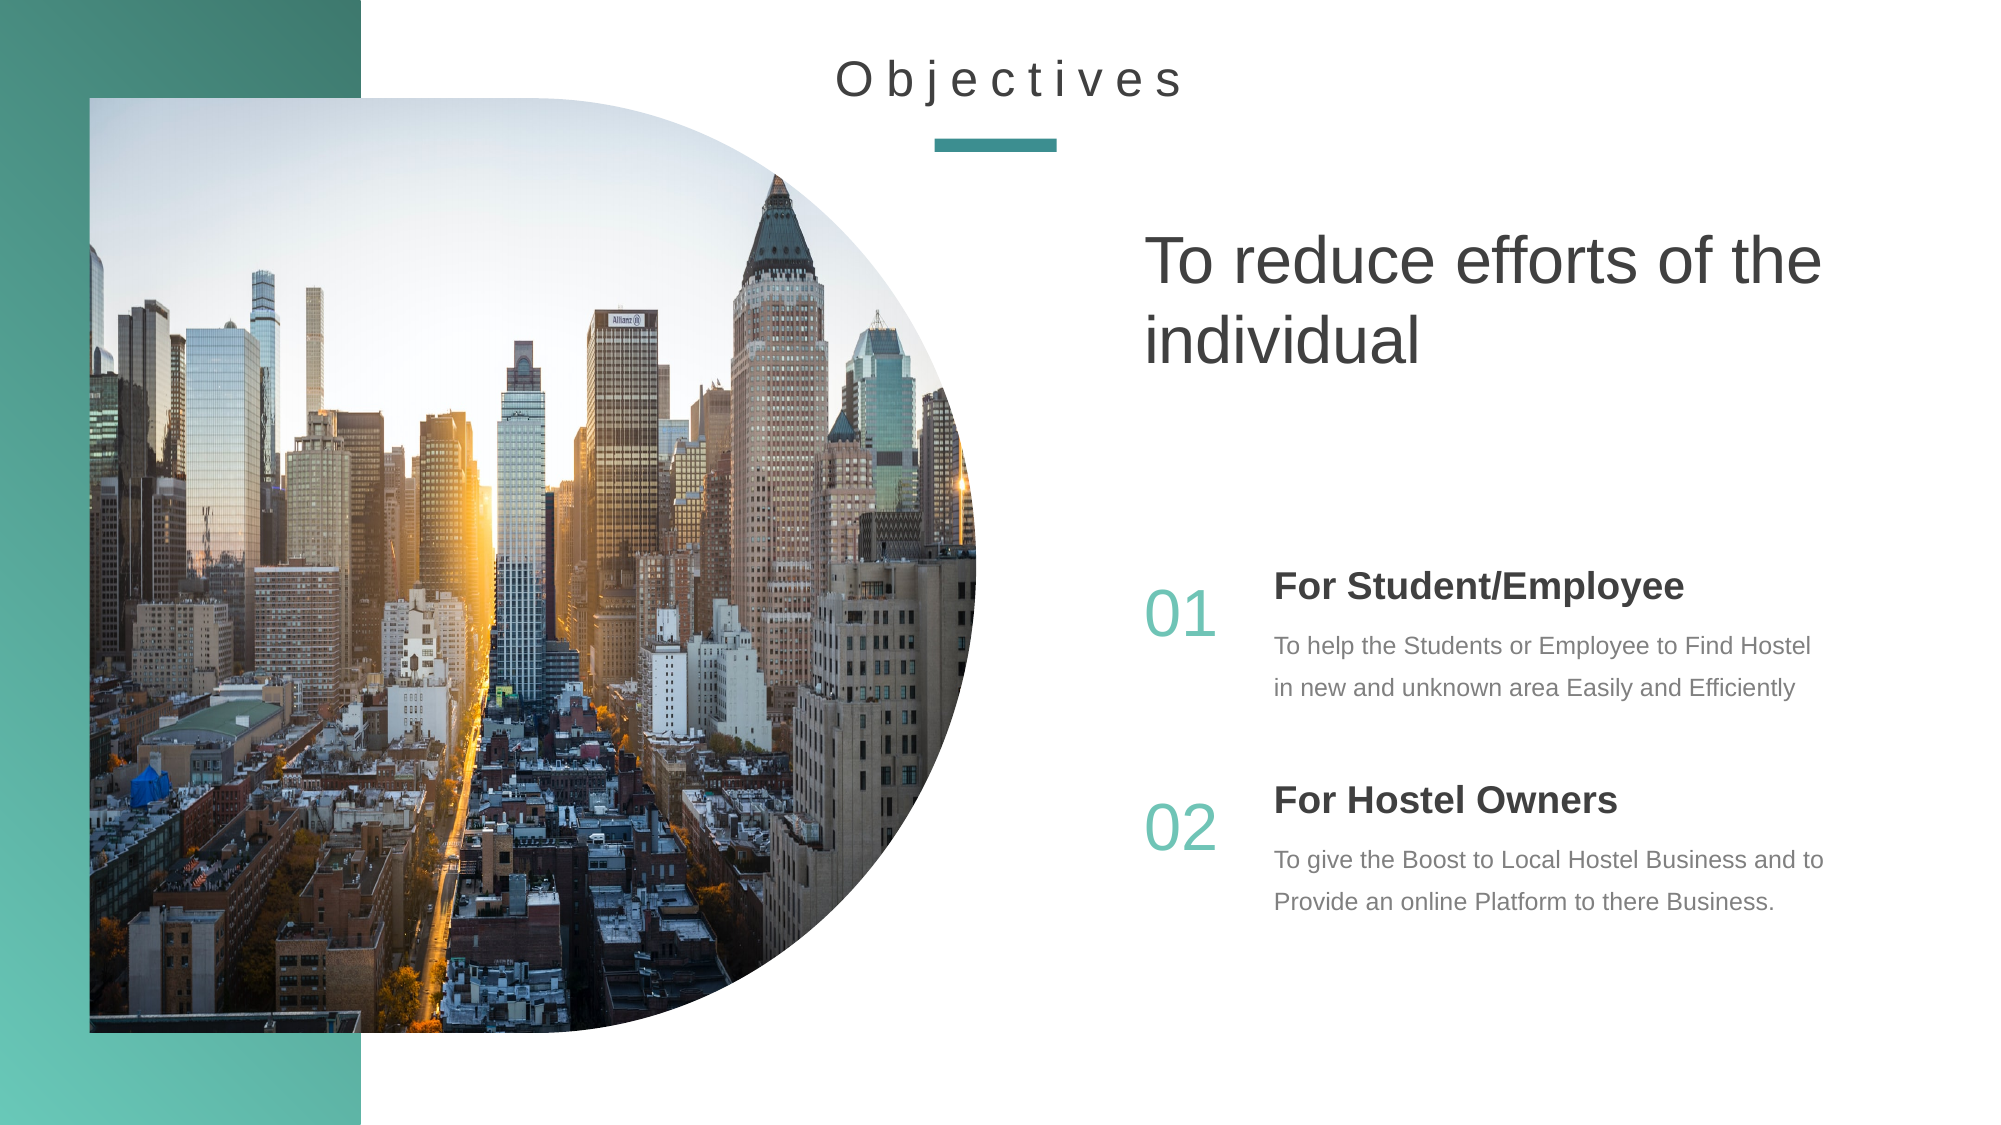

Objectives

To reduce efforts of the individual

For Student/Employee
01
To help the Students or Employee to Find Hostel in new and unknown area Easily and Efficiently
For Hostel Owners
02
To give the Boost to Local Hostel Business and to Provide an online Platform to there Business.